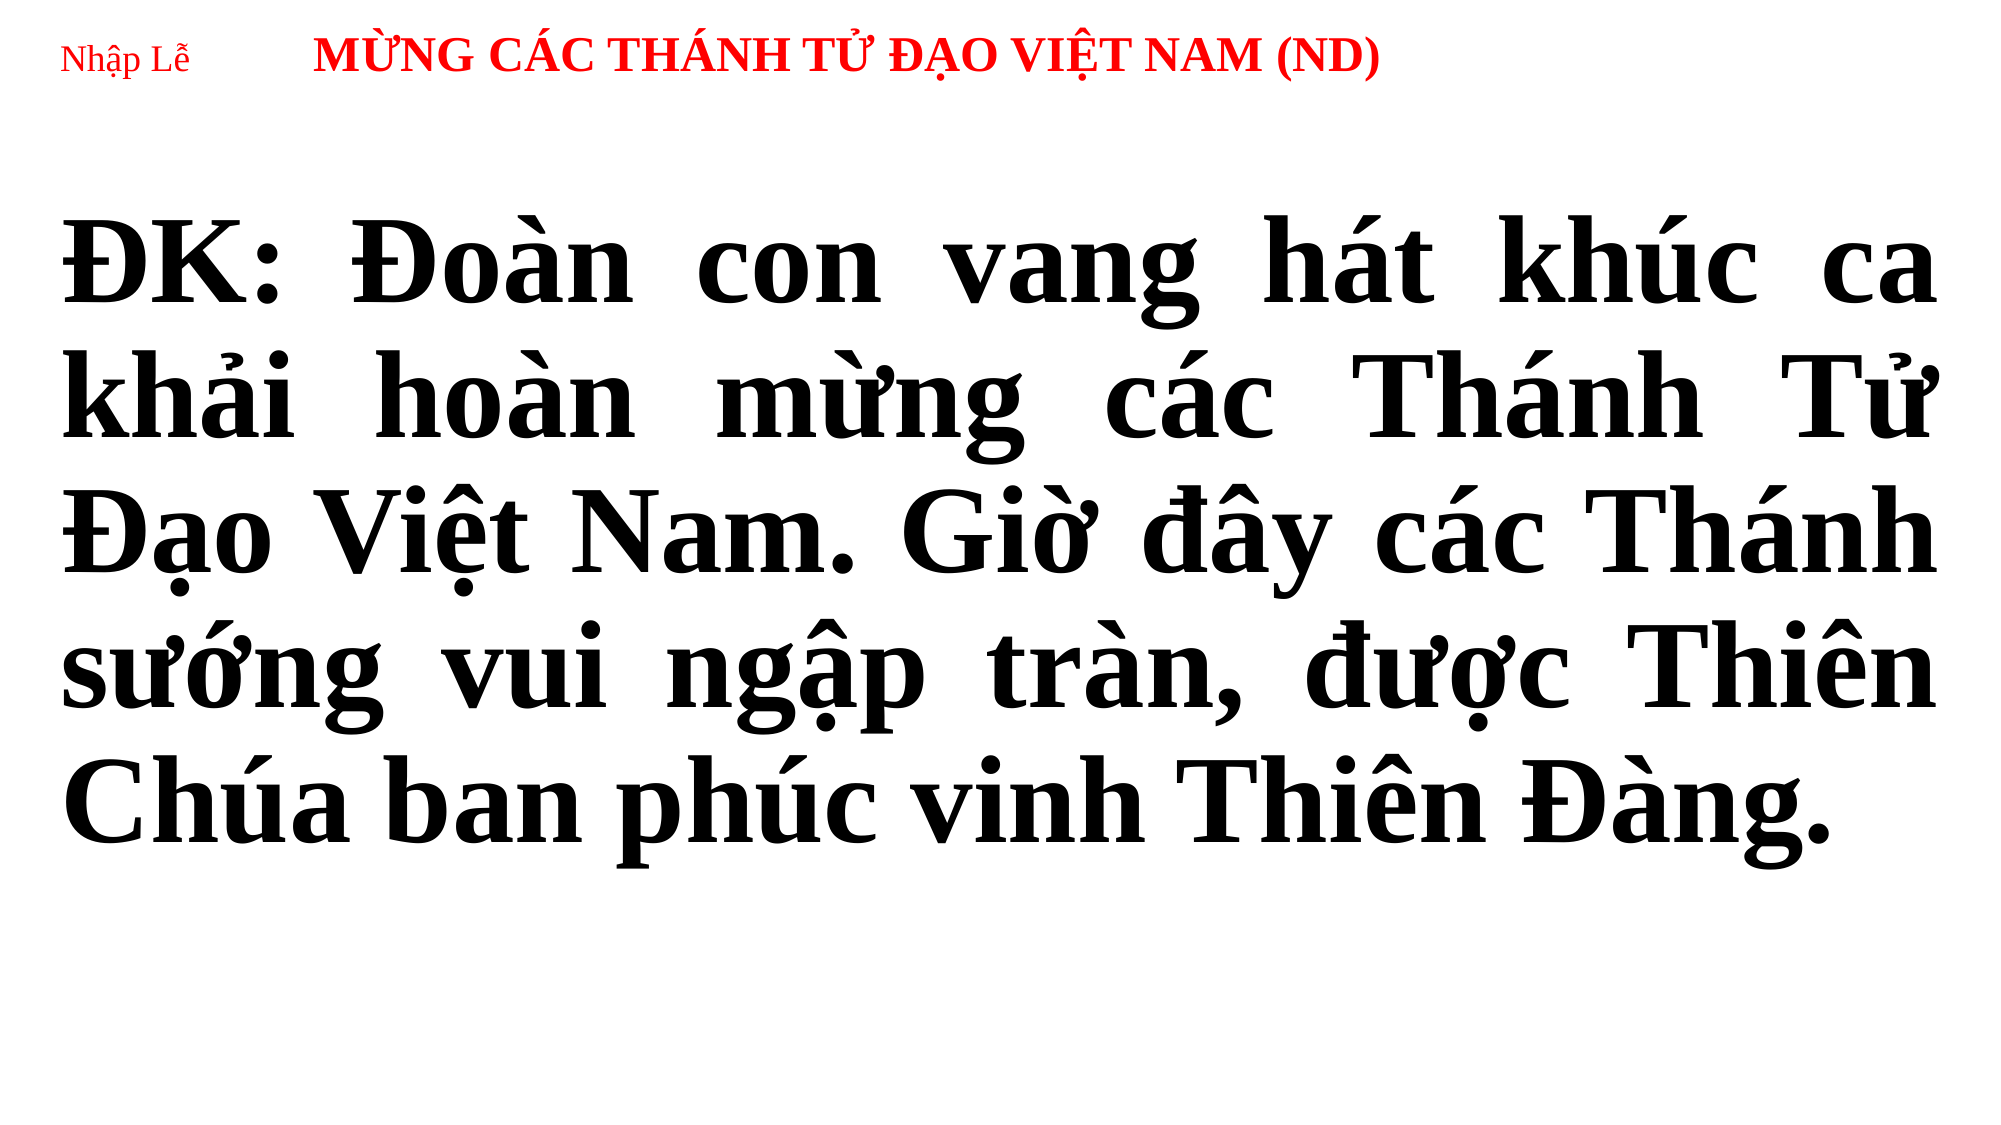

# Nhập Lễ             MỪNG CÁC THÁNH TỬ ĐẠO VIỆT NAM (ND)
ĐK: Đoàn con vang hát khúc ca khải hoàn mừng các Thánh Tử Đạo Việt Nam. Giờ đây các Thánh sướng vui ngập tràn, được Thiên Chúa ban phúc vinh Thiên Đàng.